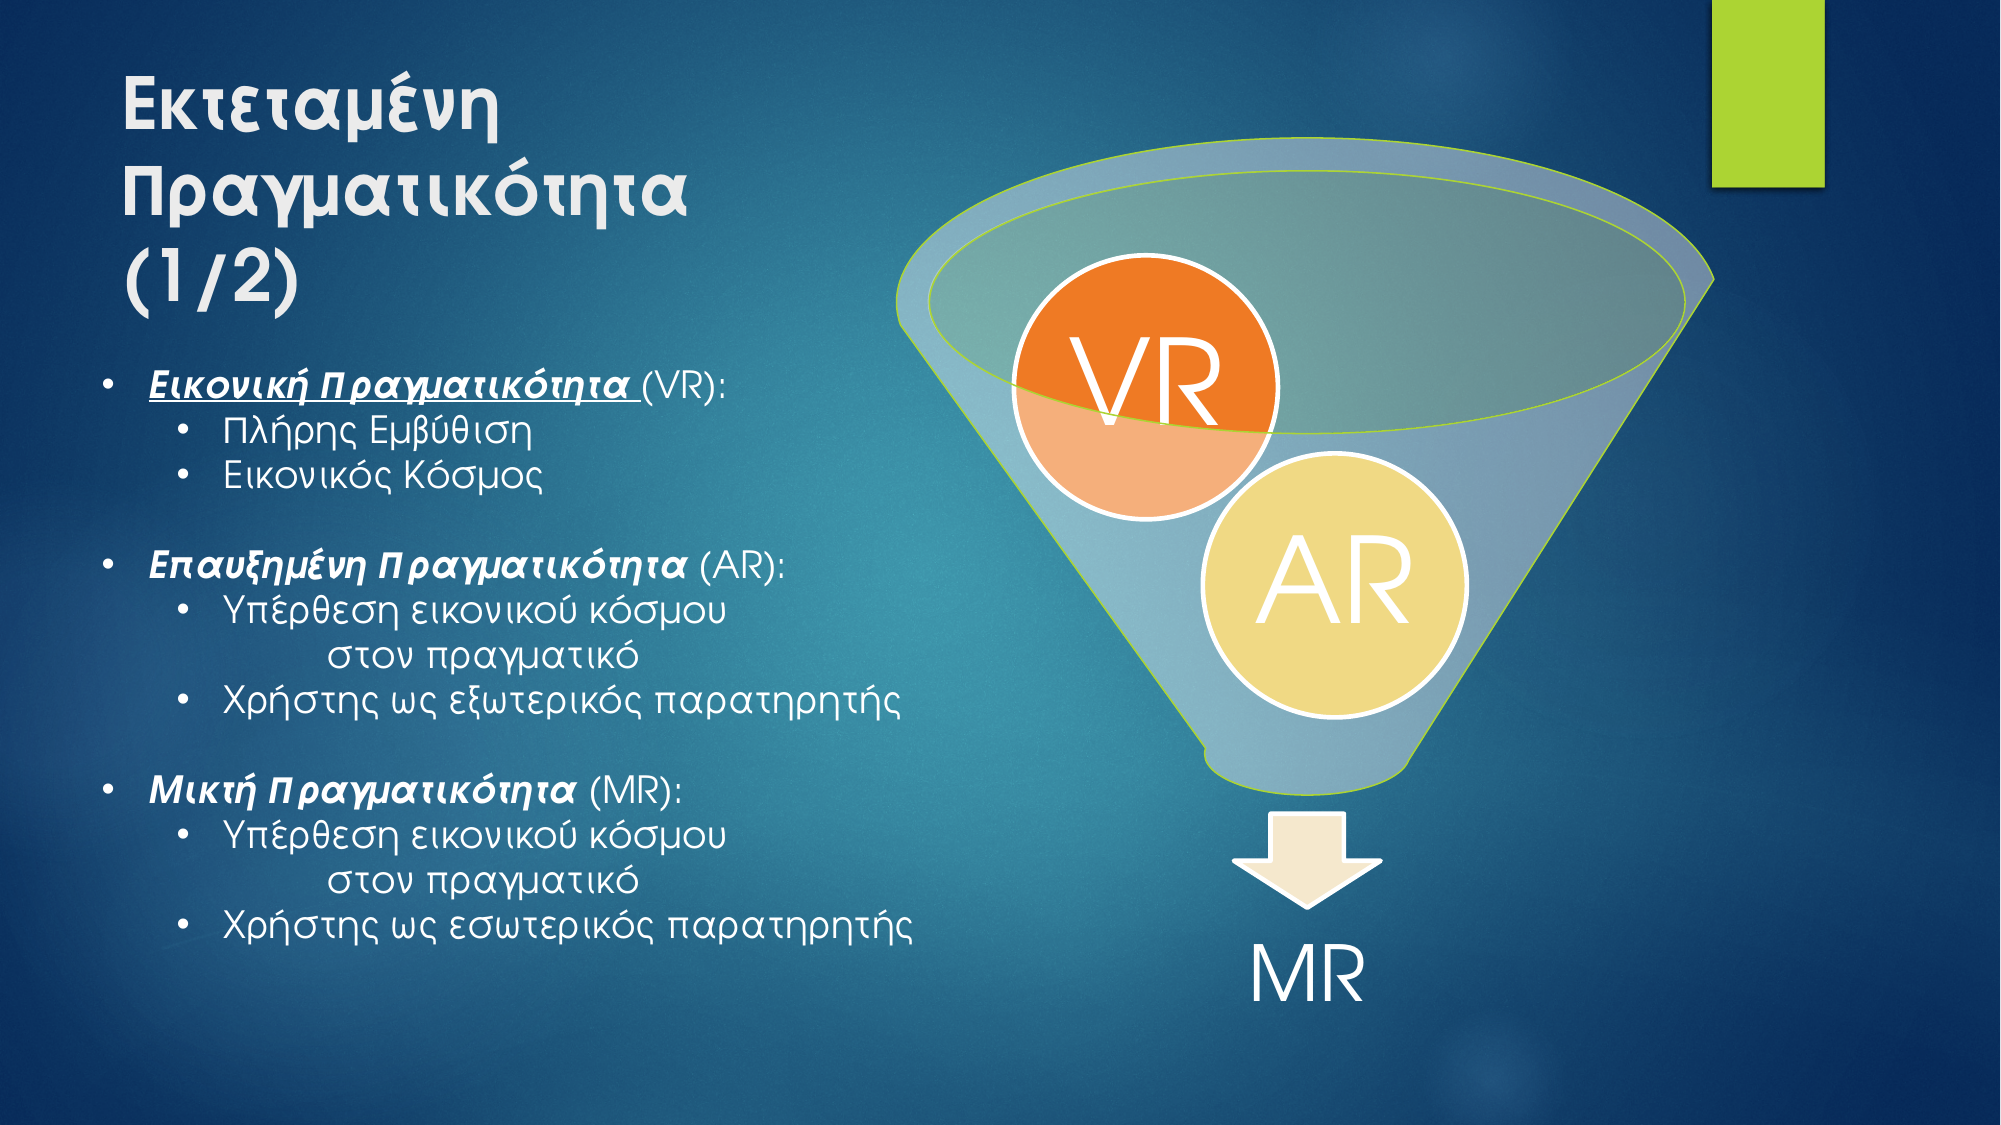

# Εκτεταμένη Πραγματικότητα (1/2)
MR
AR
VR
Εικονική Πραγματικότητα (VR):
Πλήρης Εμβύθιση
Εικονικός Κόσμος

Επαυξημένη Πραγματικότητα (AR):
Υπέρθεση εικονικού κόσμου
	στον πραγματικό
Χρήστης ως εξωτερικός παρατηρητής

Μικτή Πραγματικότητα (MR):
Υπέρθεση εικονικού κόσμου
	στον πραγματικό
Χρήστης ως εσωτερικός παρατηρητής